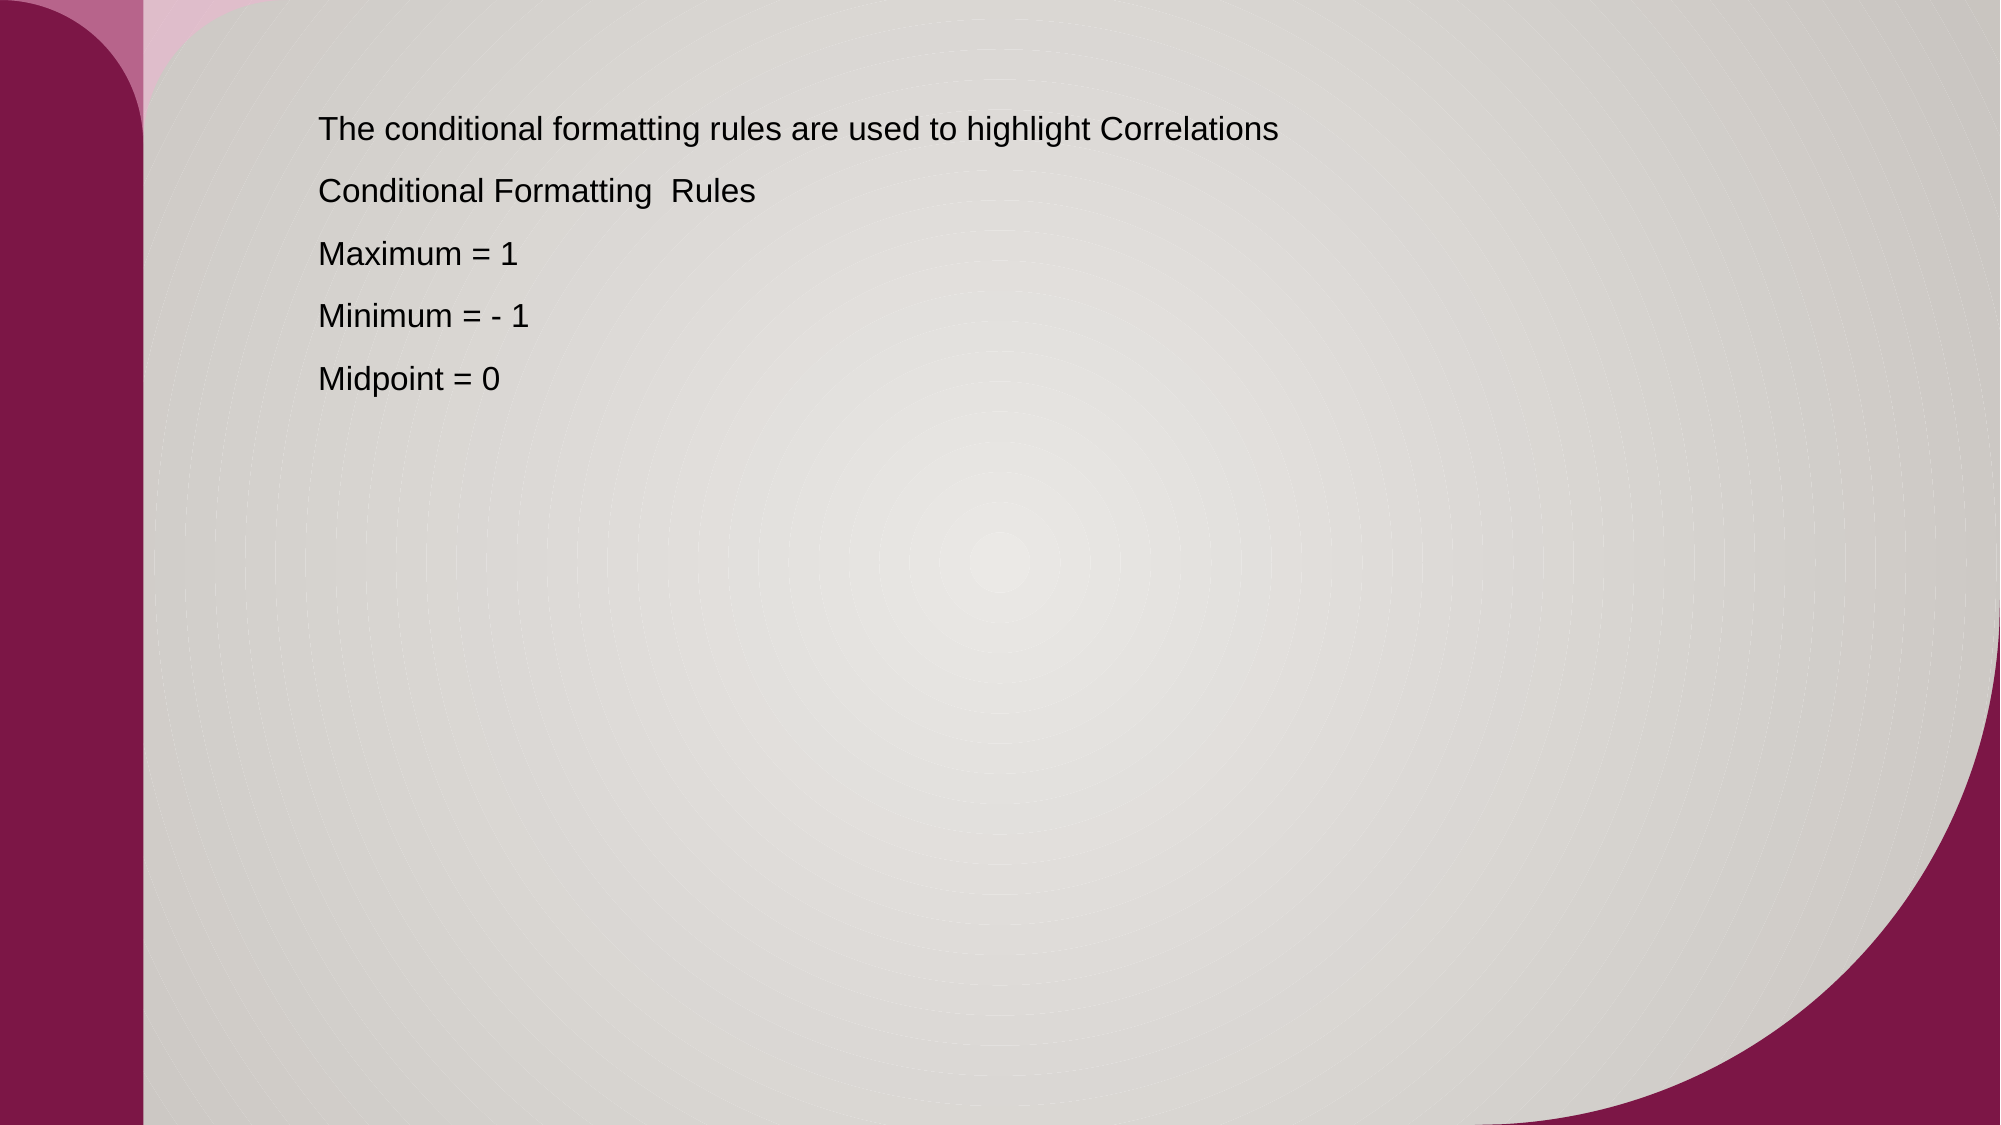

The conditional formatting rules are used to highlight Correlations
Conditional Formatting  Rules
Maximum = 1
Minimum = - 1
Midpoint = 0